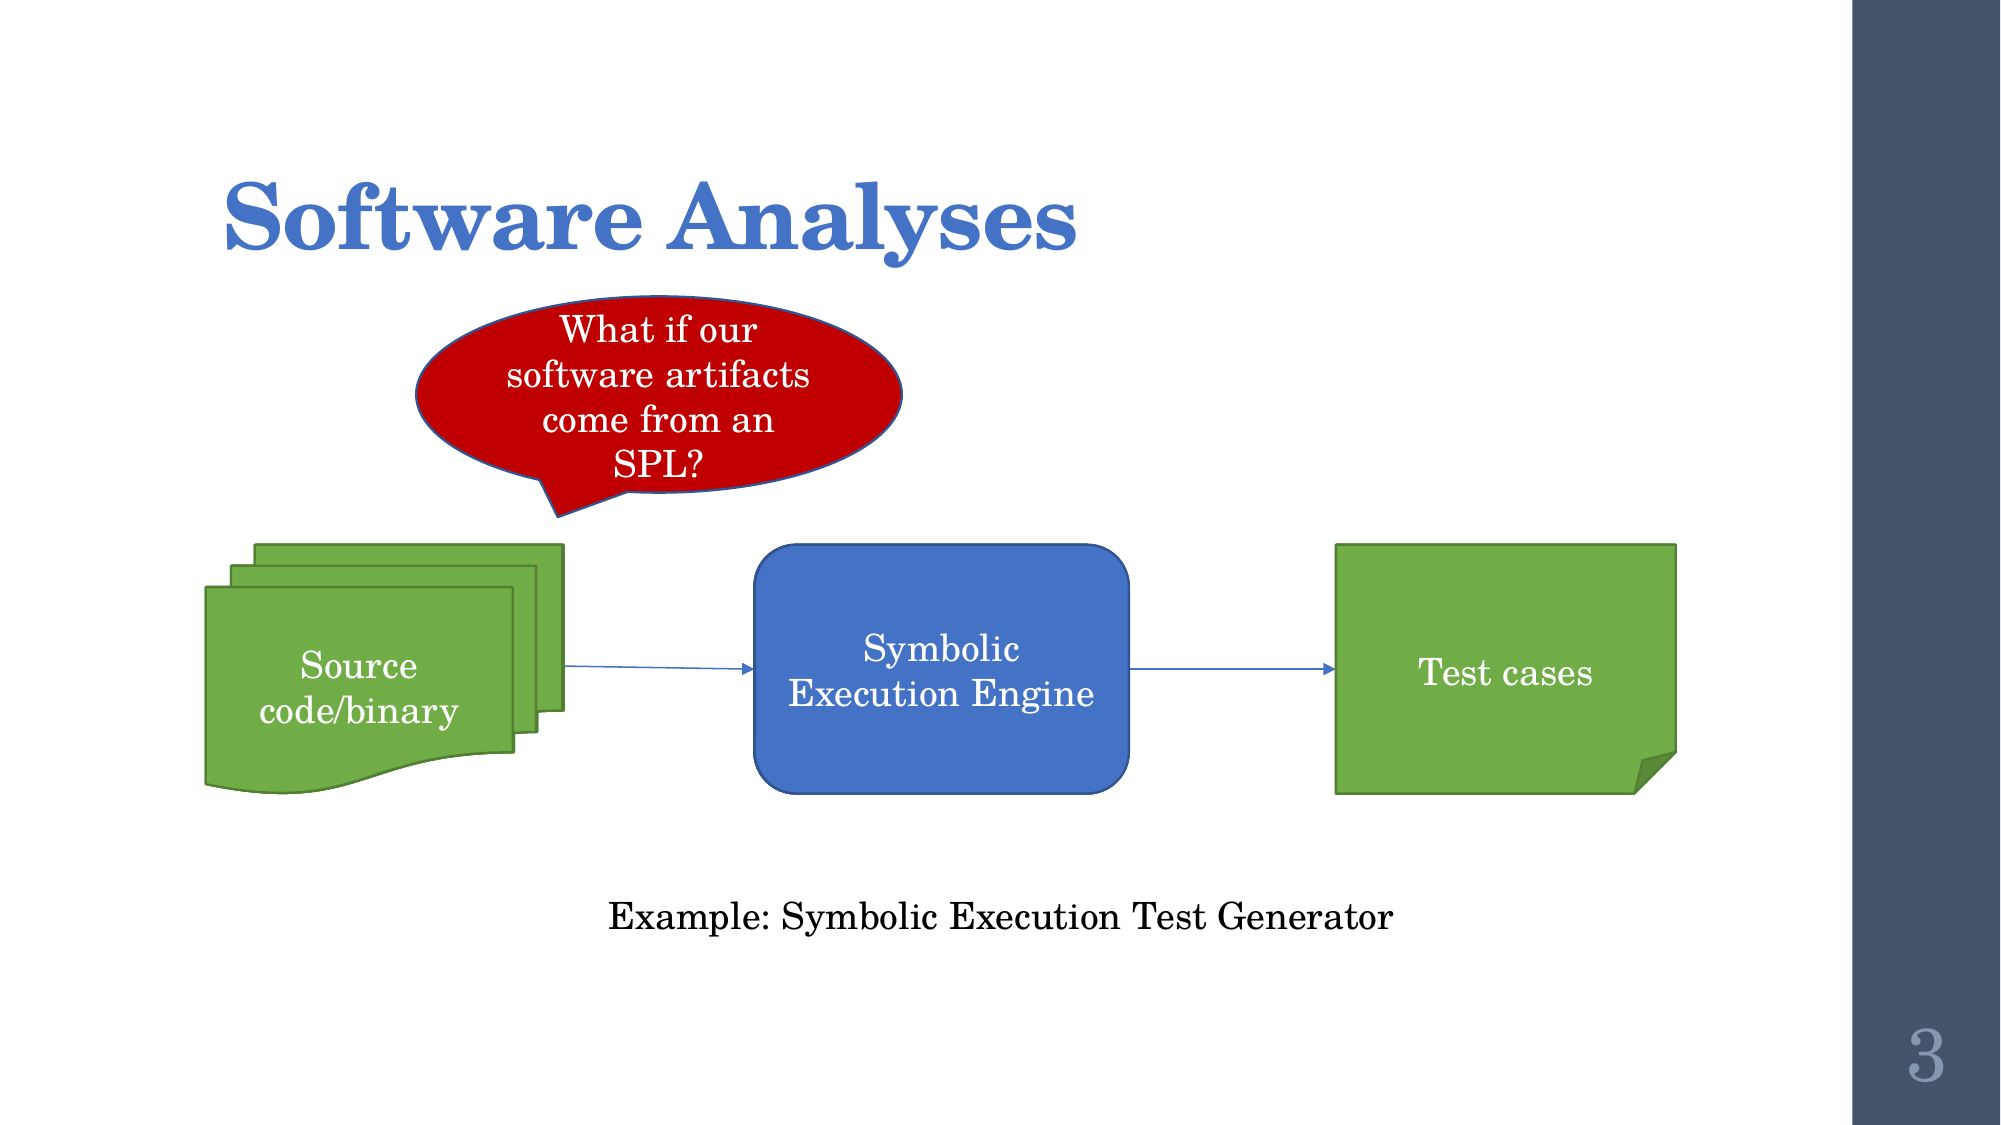

# Software Analyses
What if our software artifacts come from an SPL?
Model(LTS) + Property(TL)
Source code/binary
Software Artifacts
Source code (AST/CFG)
Model Checker
Type Checker
Analysis
Symbolic Execution Engine

Test cases

Check/Counter-example

Check/TypeError

Useful Info
Example: Symbolic Execution Test Generator
Example: Type Checker
Example: Model Checker
3